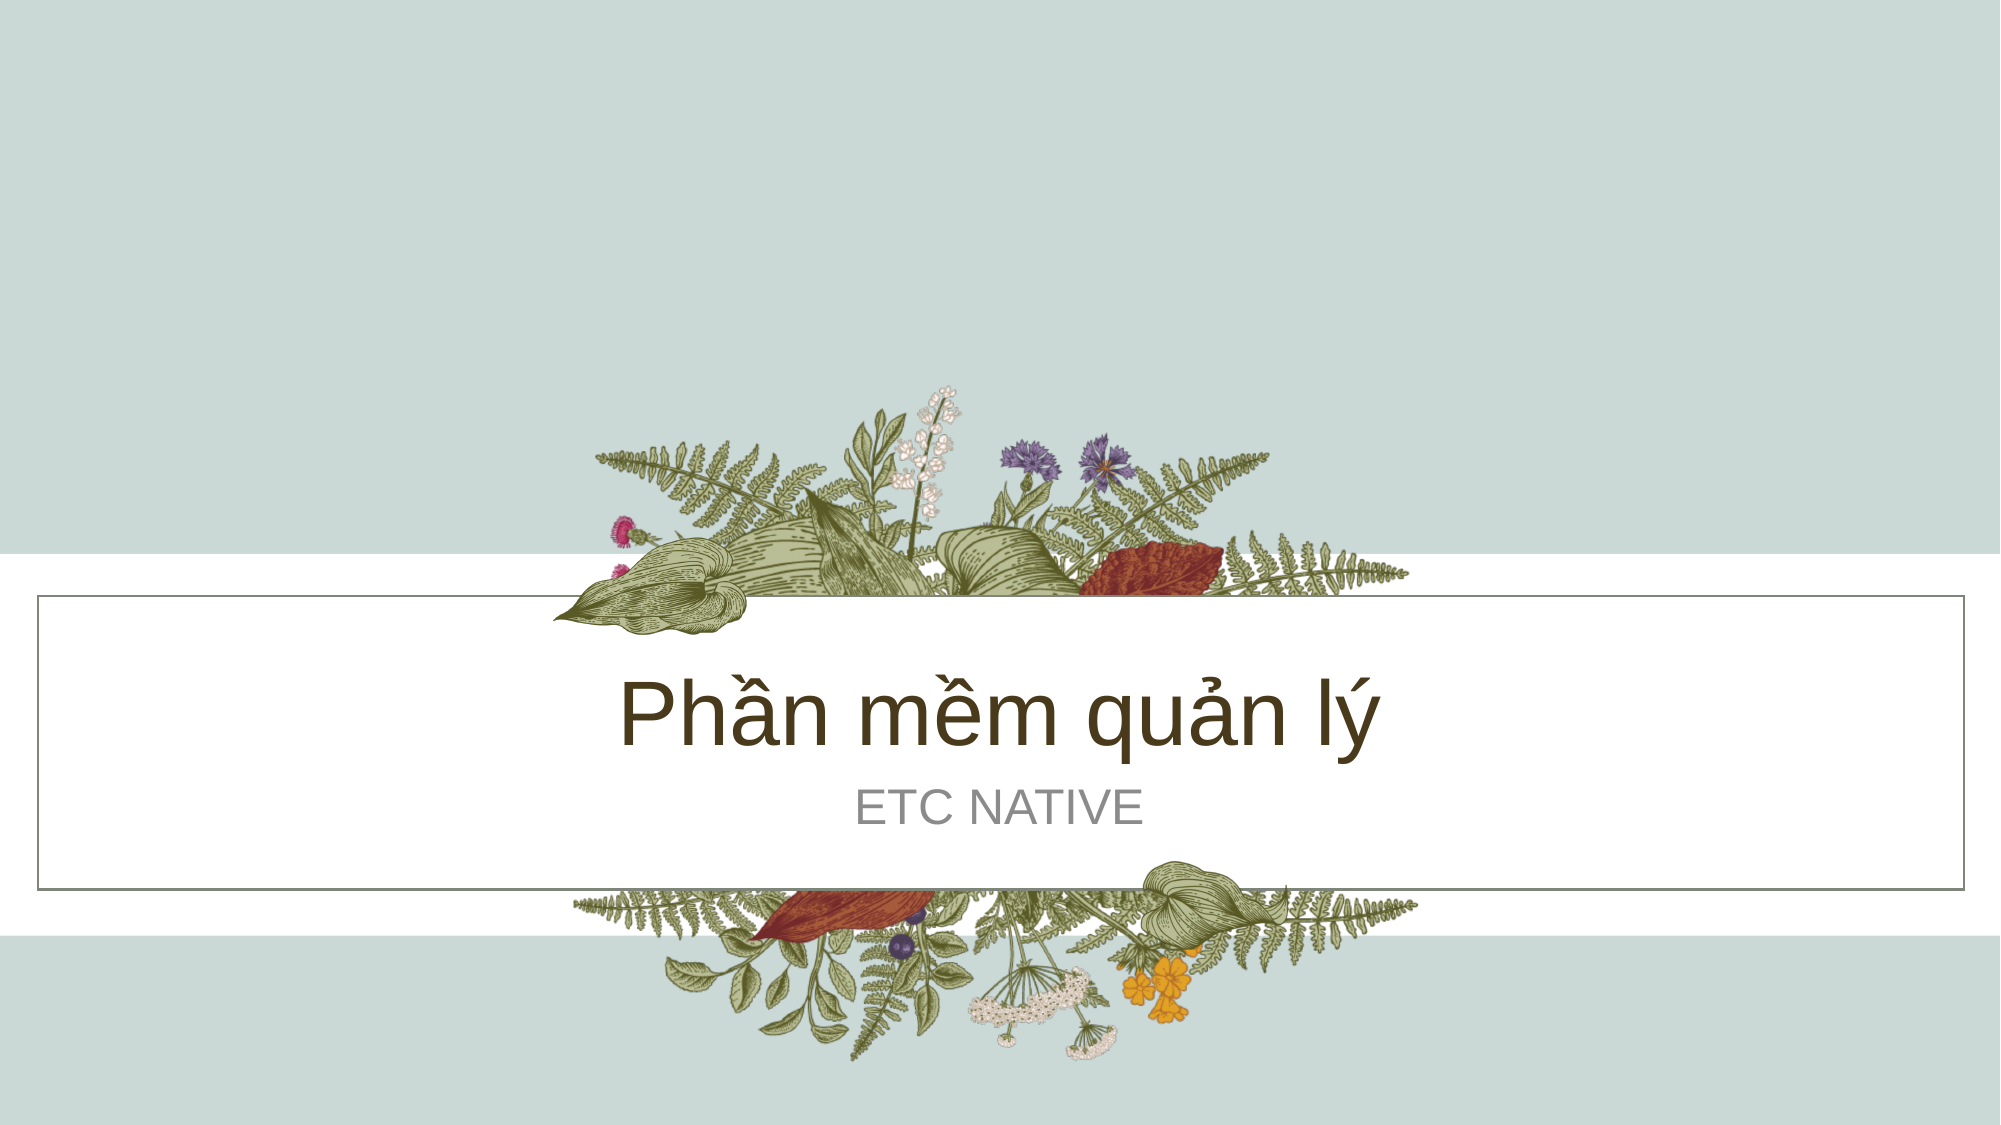

# Phần mềm quản lý
ETC NATIVE